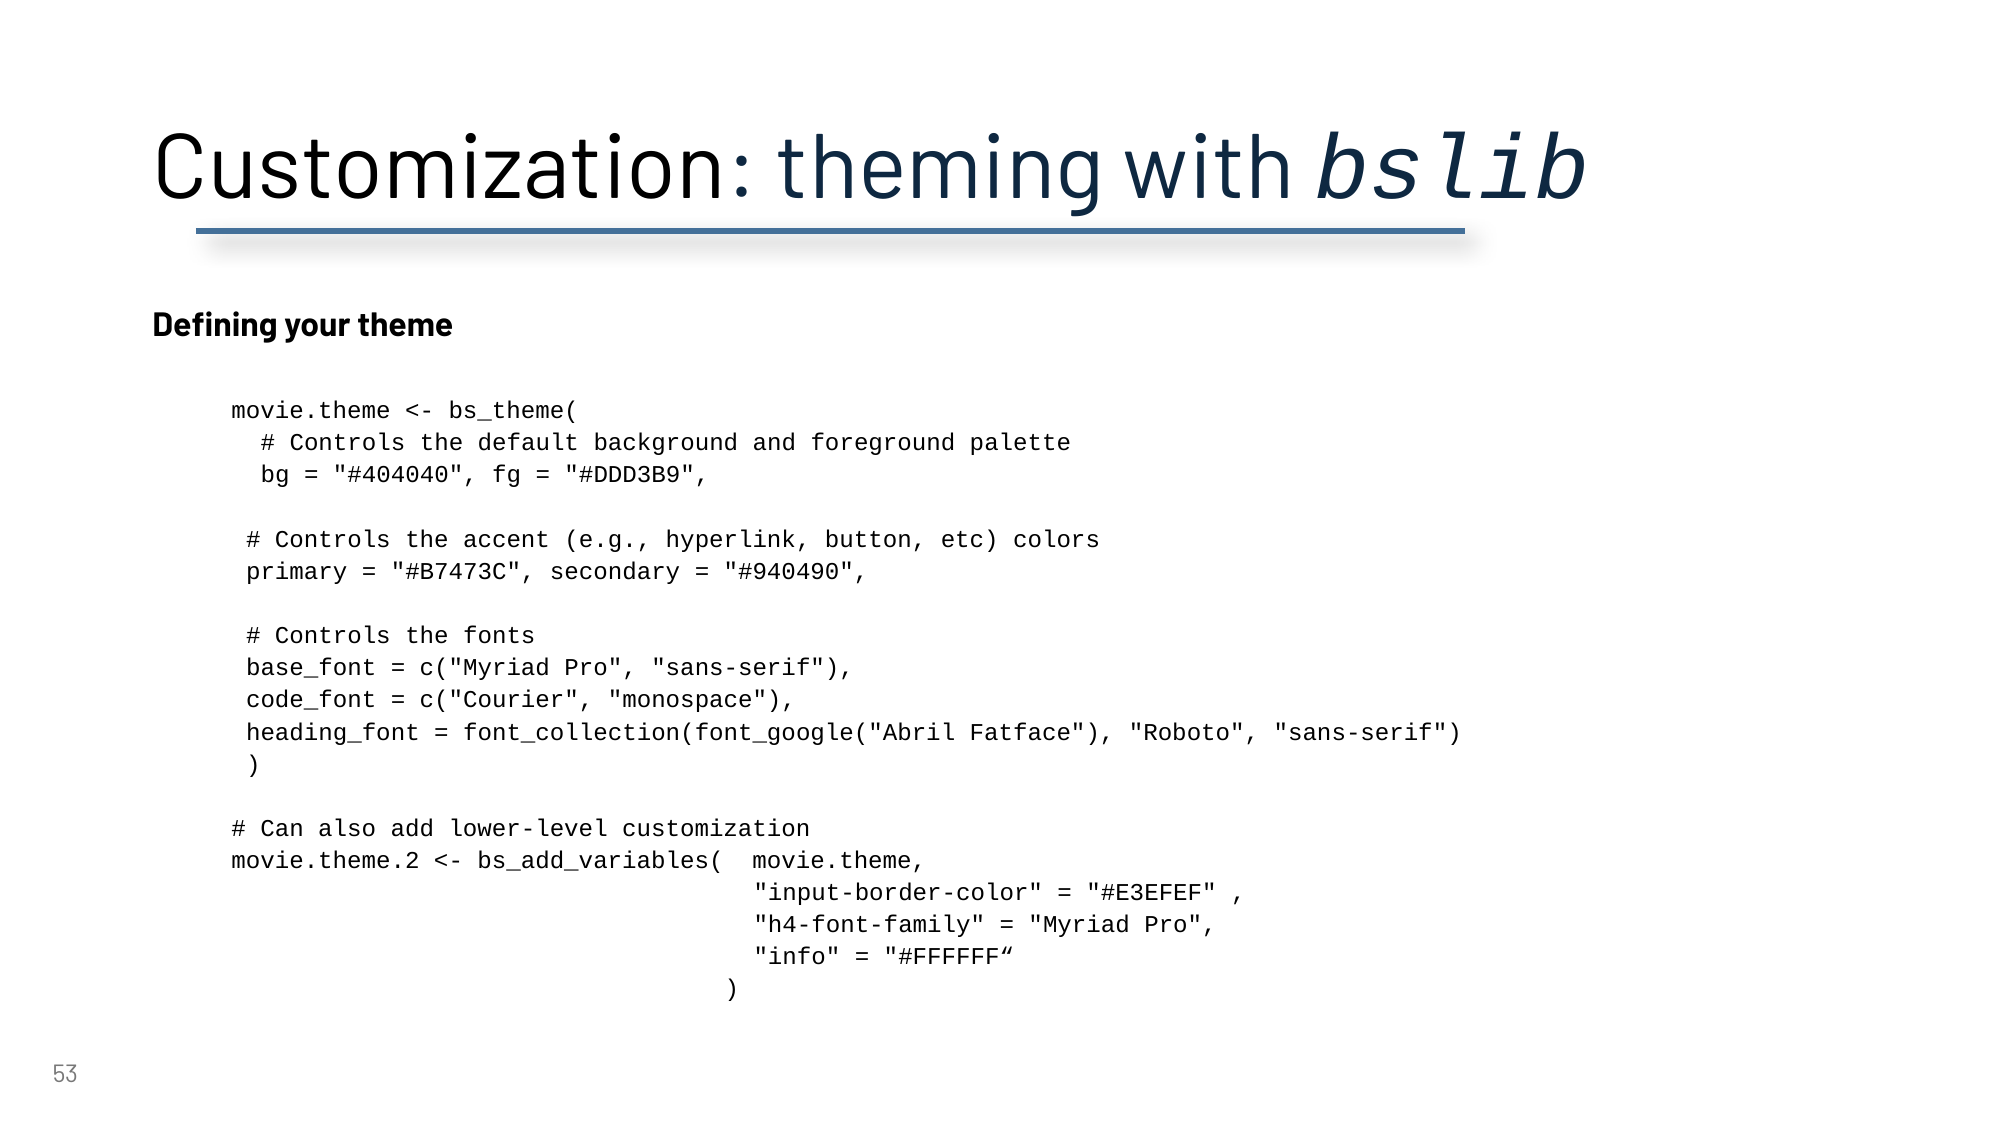

# Customization: theming with bslib
Defining your theme

movie.theme <- bs_theme(
  # Controls the default background and foreground palette
  bg = "#404040", fg = "#DDD3B9",

 # Controls the accent (e.g., hyperlink, button, etc) colors
 primary = "#B7473C", secondary = "#940490",

 # Controls the fonts
 base_font = c("Myriad Pro", "sans-serif"),
 code_font = c("Courier", "monospace"),
 heading_font = font_collection(font_google("Abril Fatface"), "Roboto", "sans-serif")
 )

# Can also add lower-level customization
movie.theme.2 <- bs_add_variables(  movie.theme,
                                    "input-border-color" = "#E3EFEF" ,
                                    "h4-font-family" = "Myriad Pro",
                                    "info" = "#FFFFFF“
                                  )
53